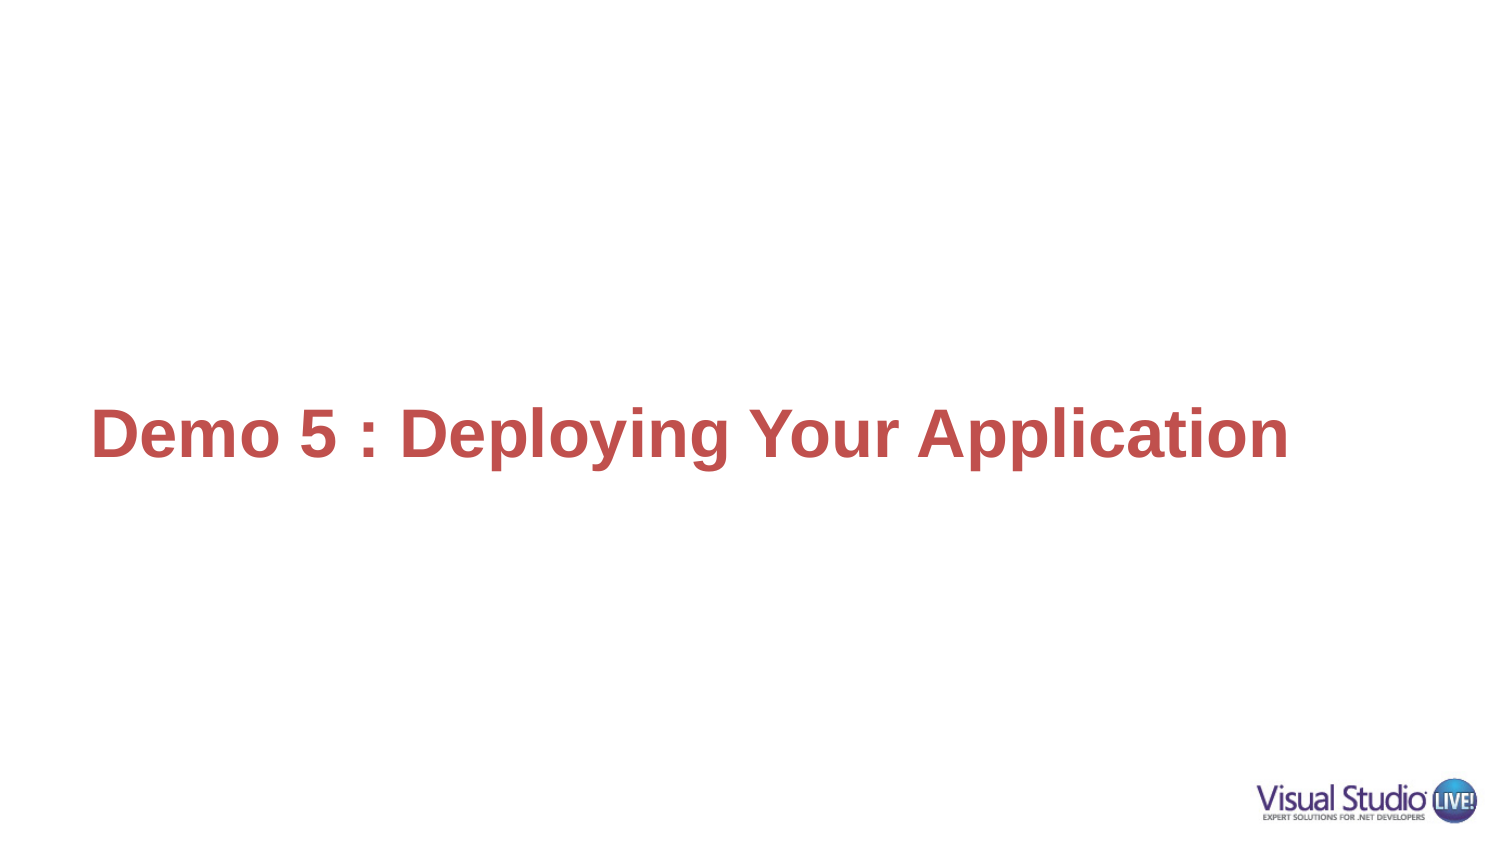

# Demo 5 : Deploying Your Application